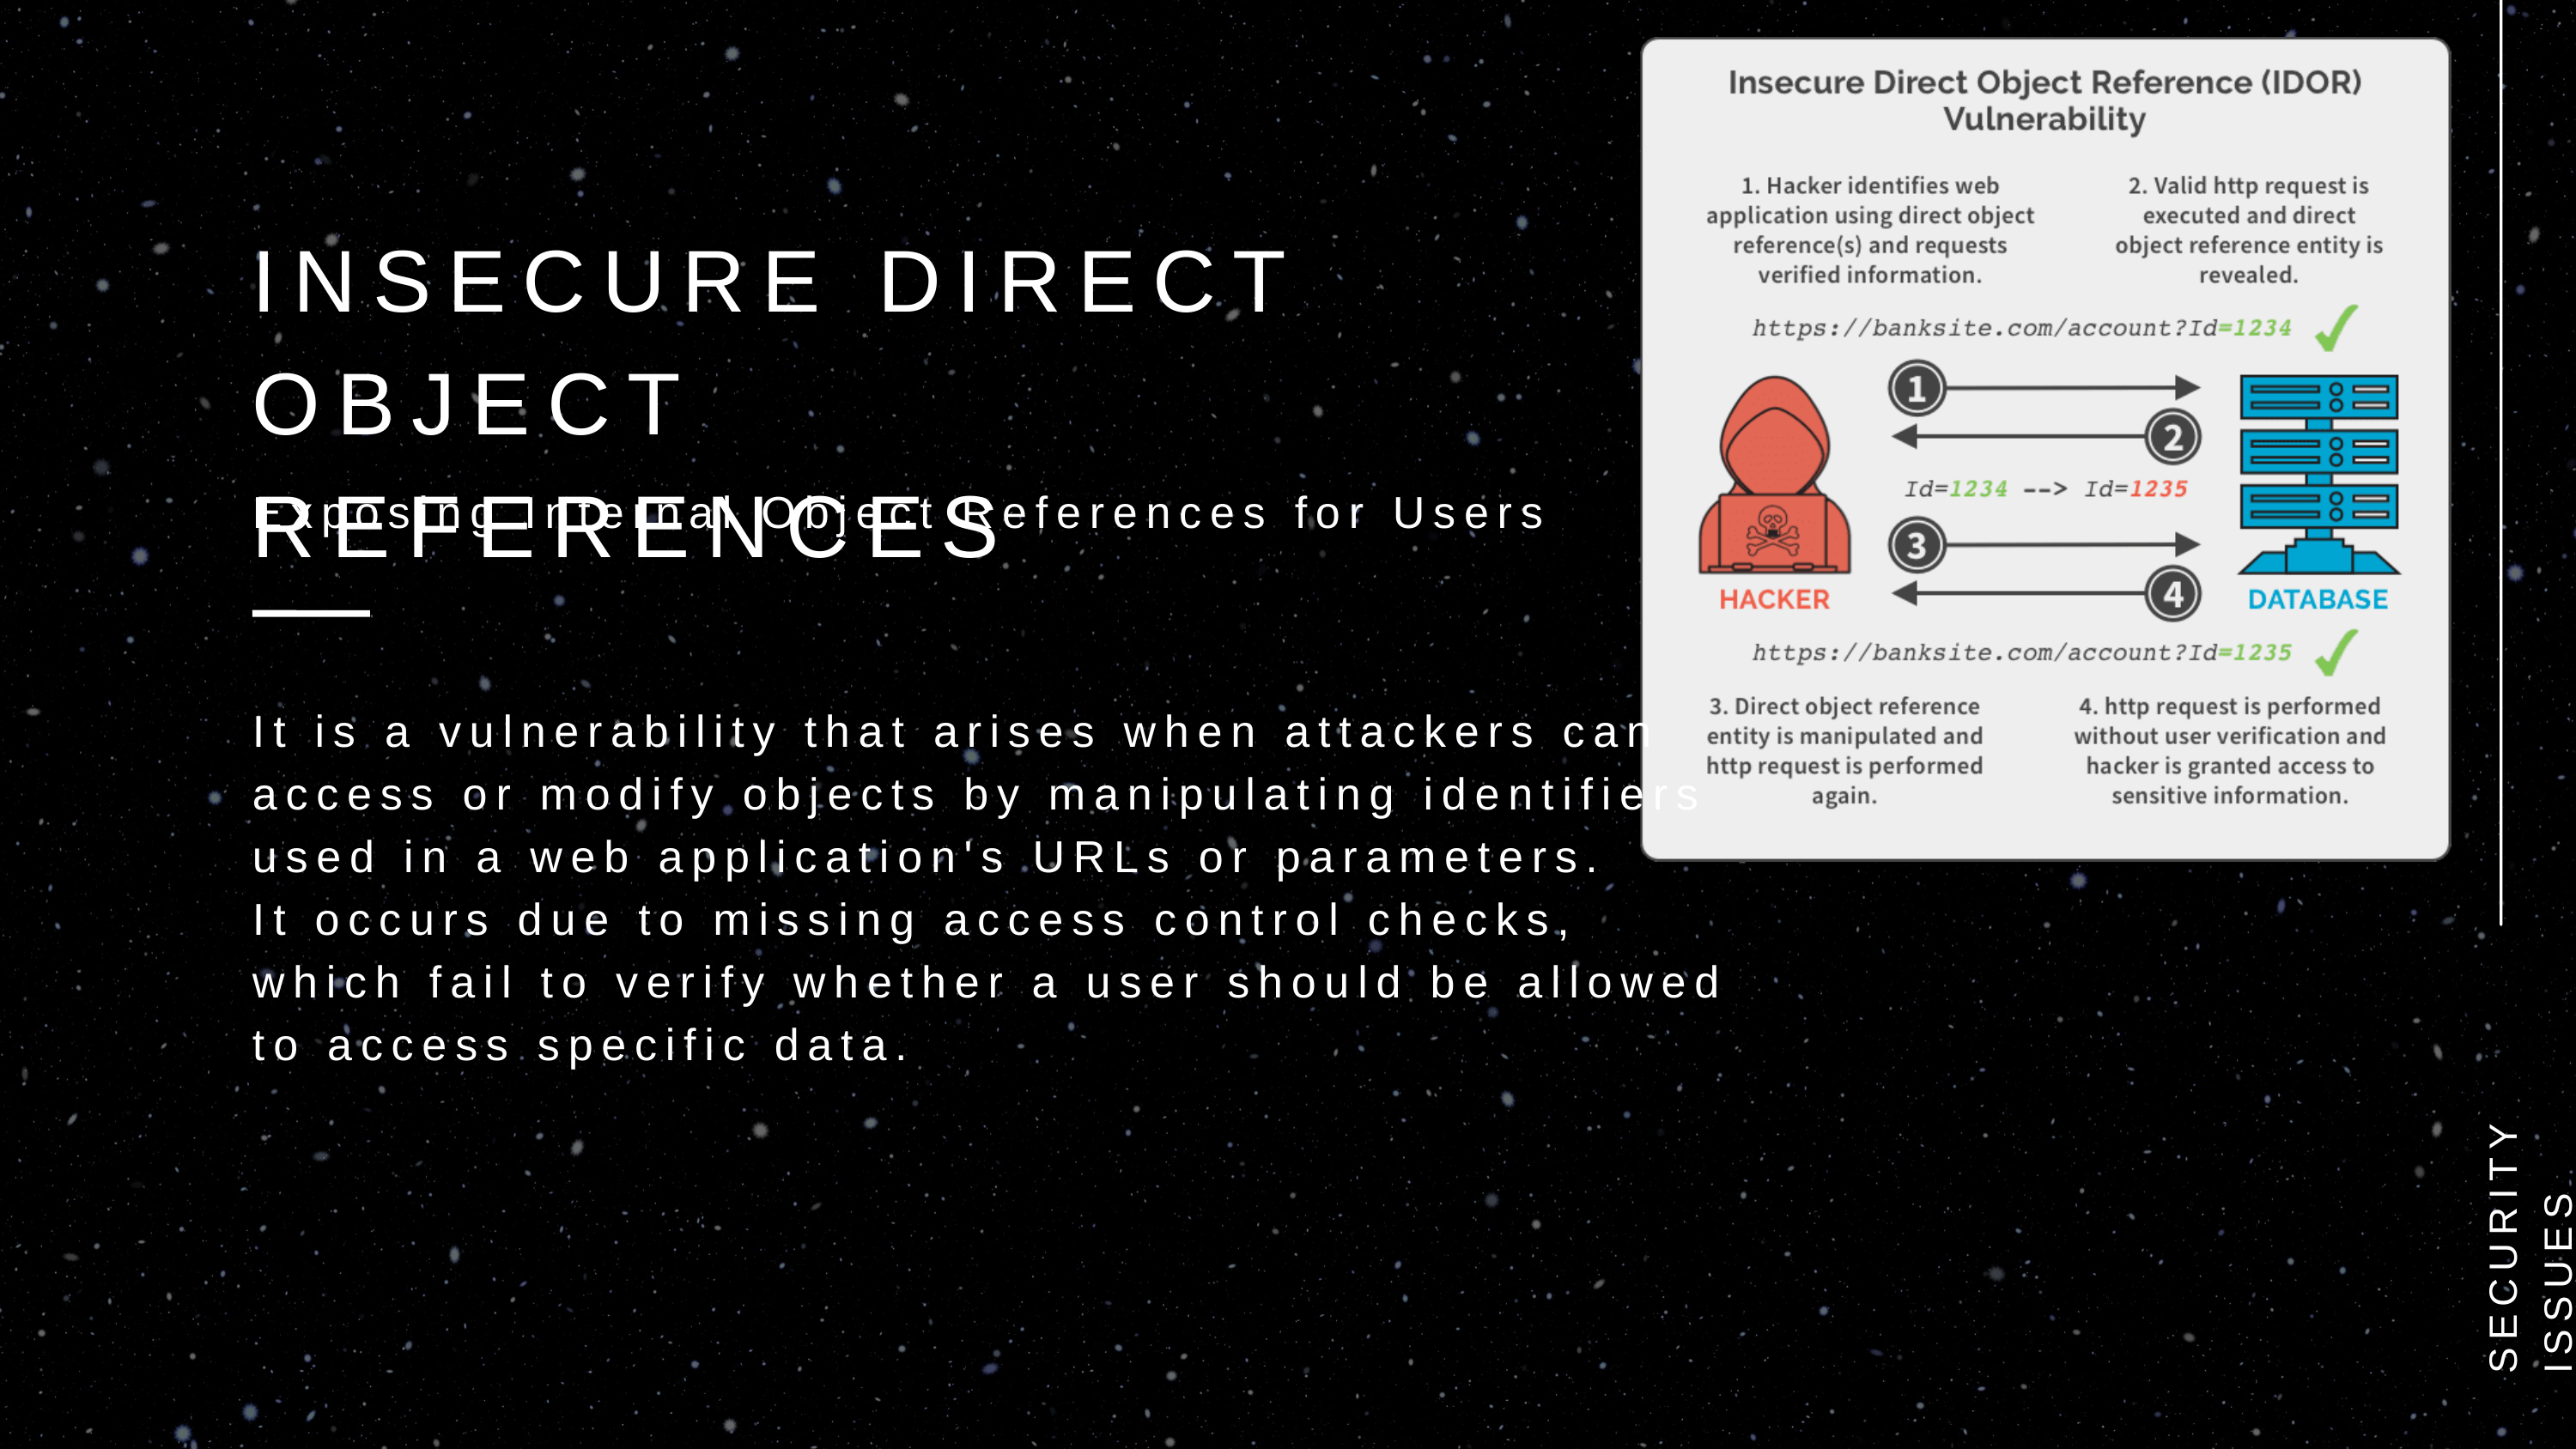

INSECURE DIRECT OBJECT REFERENCES
Exposing Internal Object References for Users

It is a vulnerability that arises when attackers can access or modify objects by manipulating identifiers used in a web application's URLs or parameters.
It occurs due to missing access control checks, which fail to verify whether a user should be allowed to access specific data.
SECURITY ISSUES